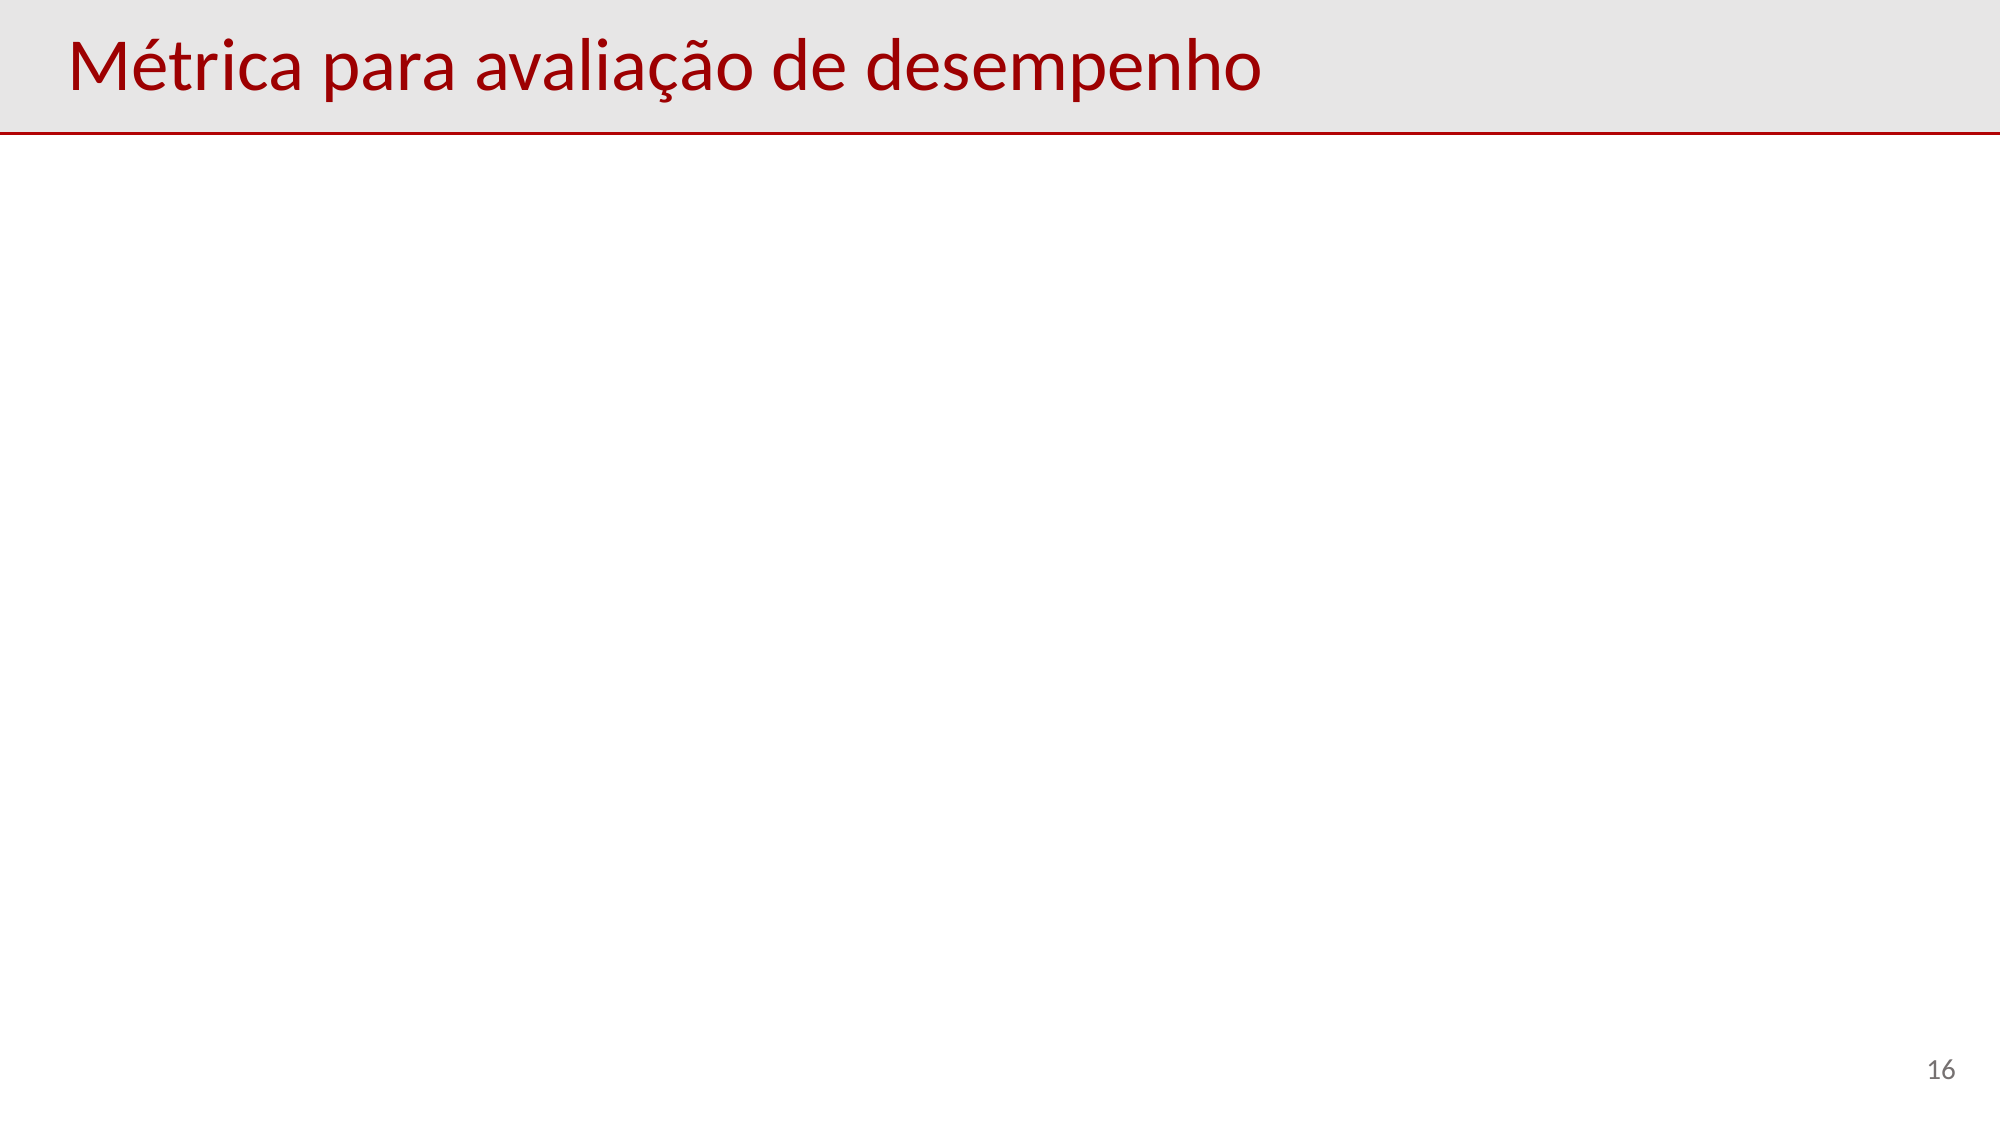

# Métrica para avaliação de desempenho

16